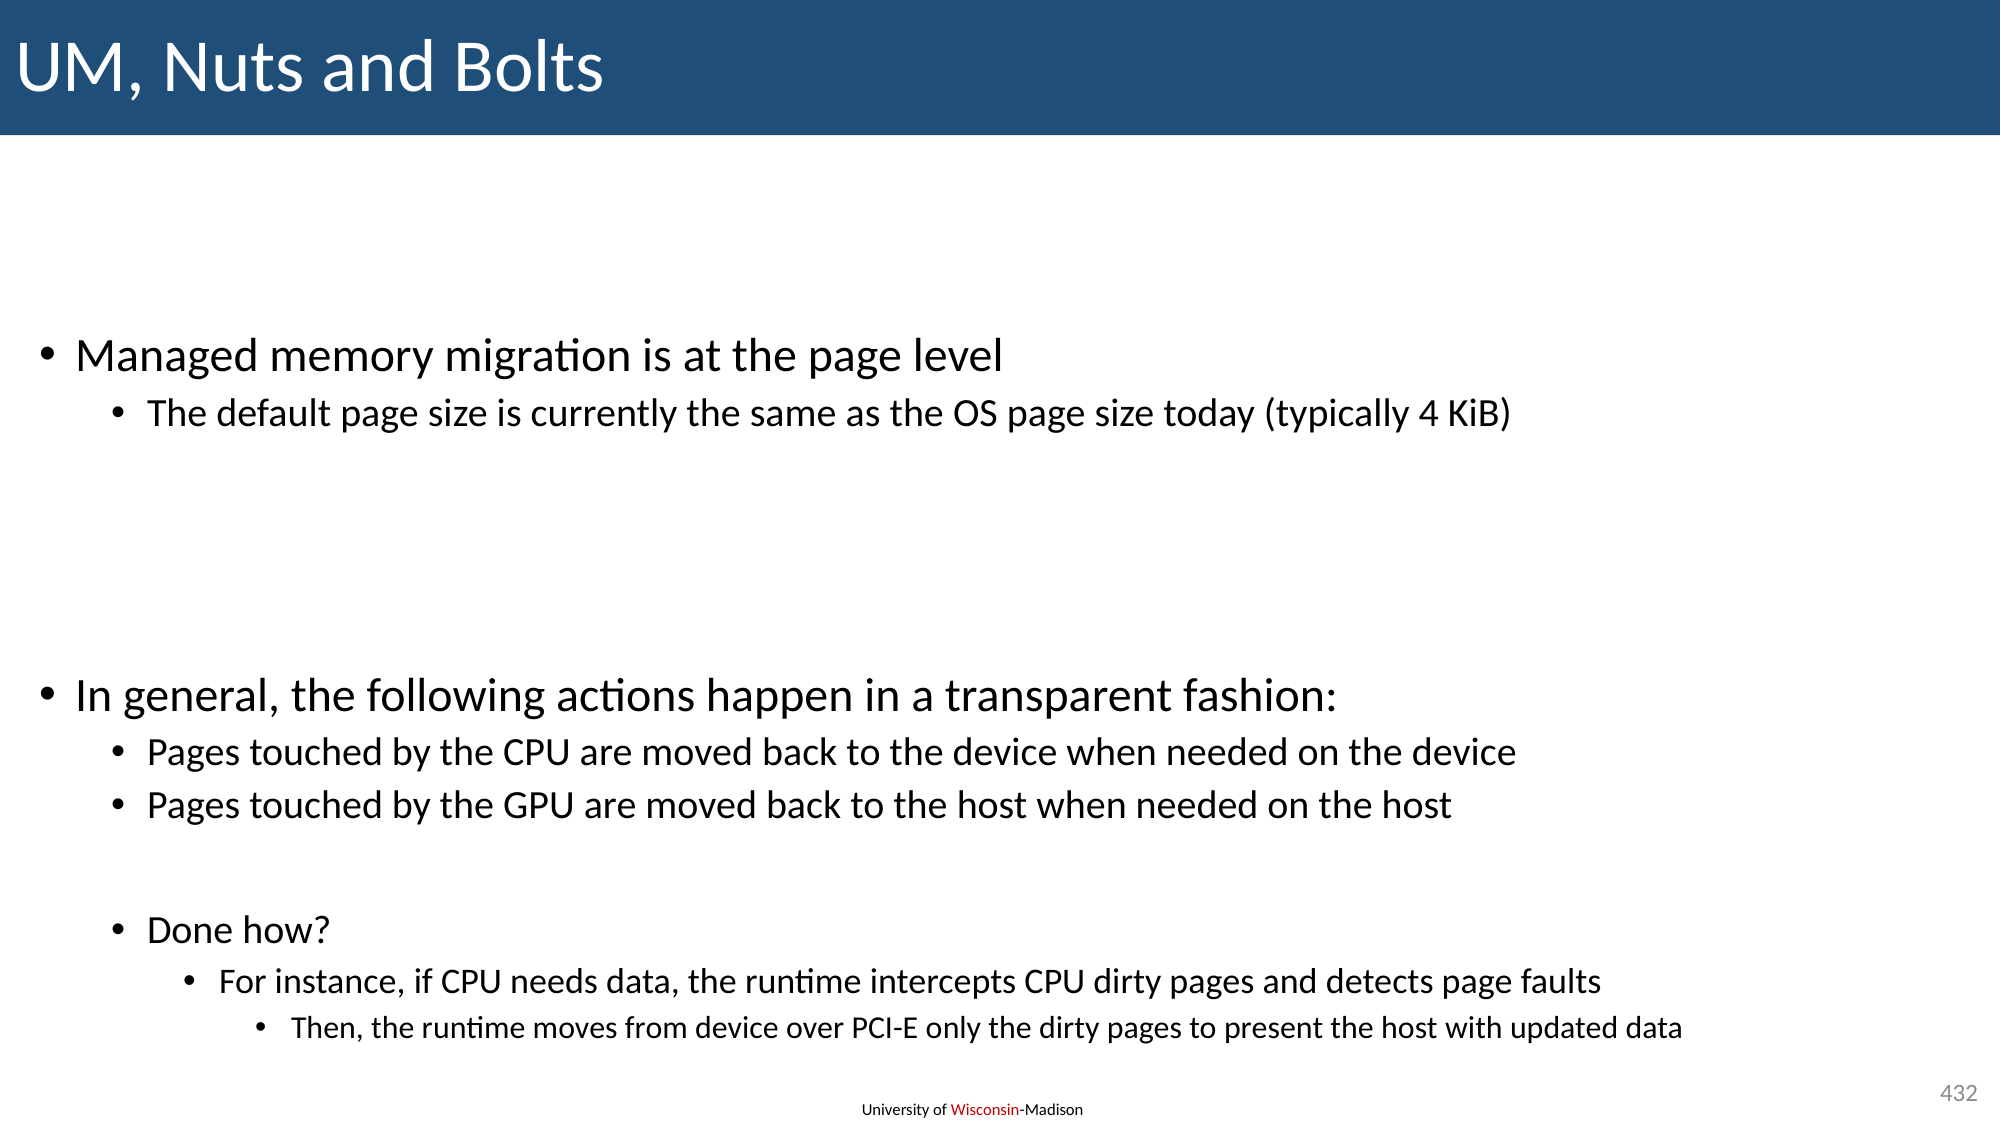

# UM, Nuts and Bolts

Managed memory migration is at the page level
The default page size is currently the same as the OS page size today (typically 4 KiB)

In general, the following actions happen in a transparent fashion:
Pages touched by the CPU are moved back to the device when needed on the device
Pages touched by the GPU are moved back to the host when needed on the host

Done how?
For instance, if CPU needs data, the runtime intercepts CPU dirty pages and detects page faults
Then, the runtime moves from device over PCI-E only the dirty pages to present the host with updated data

432